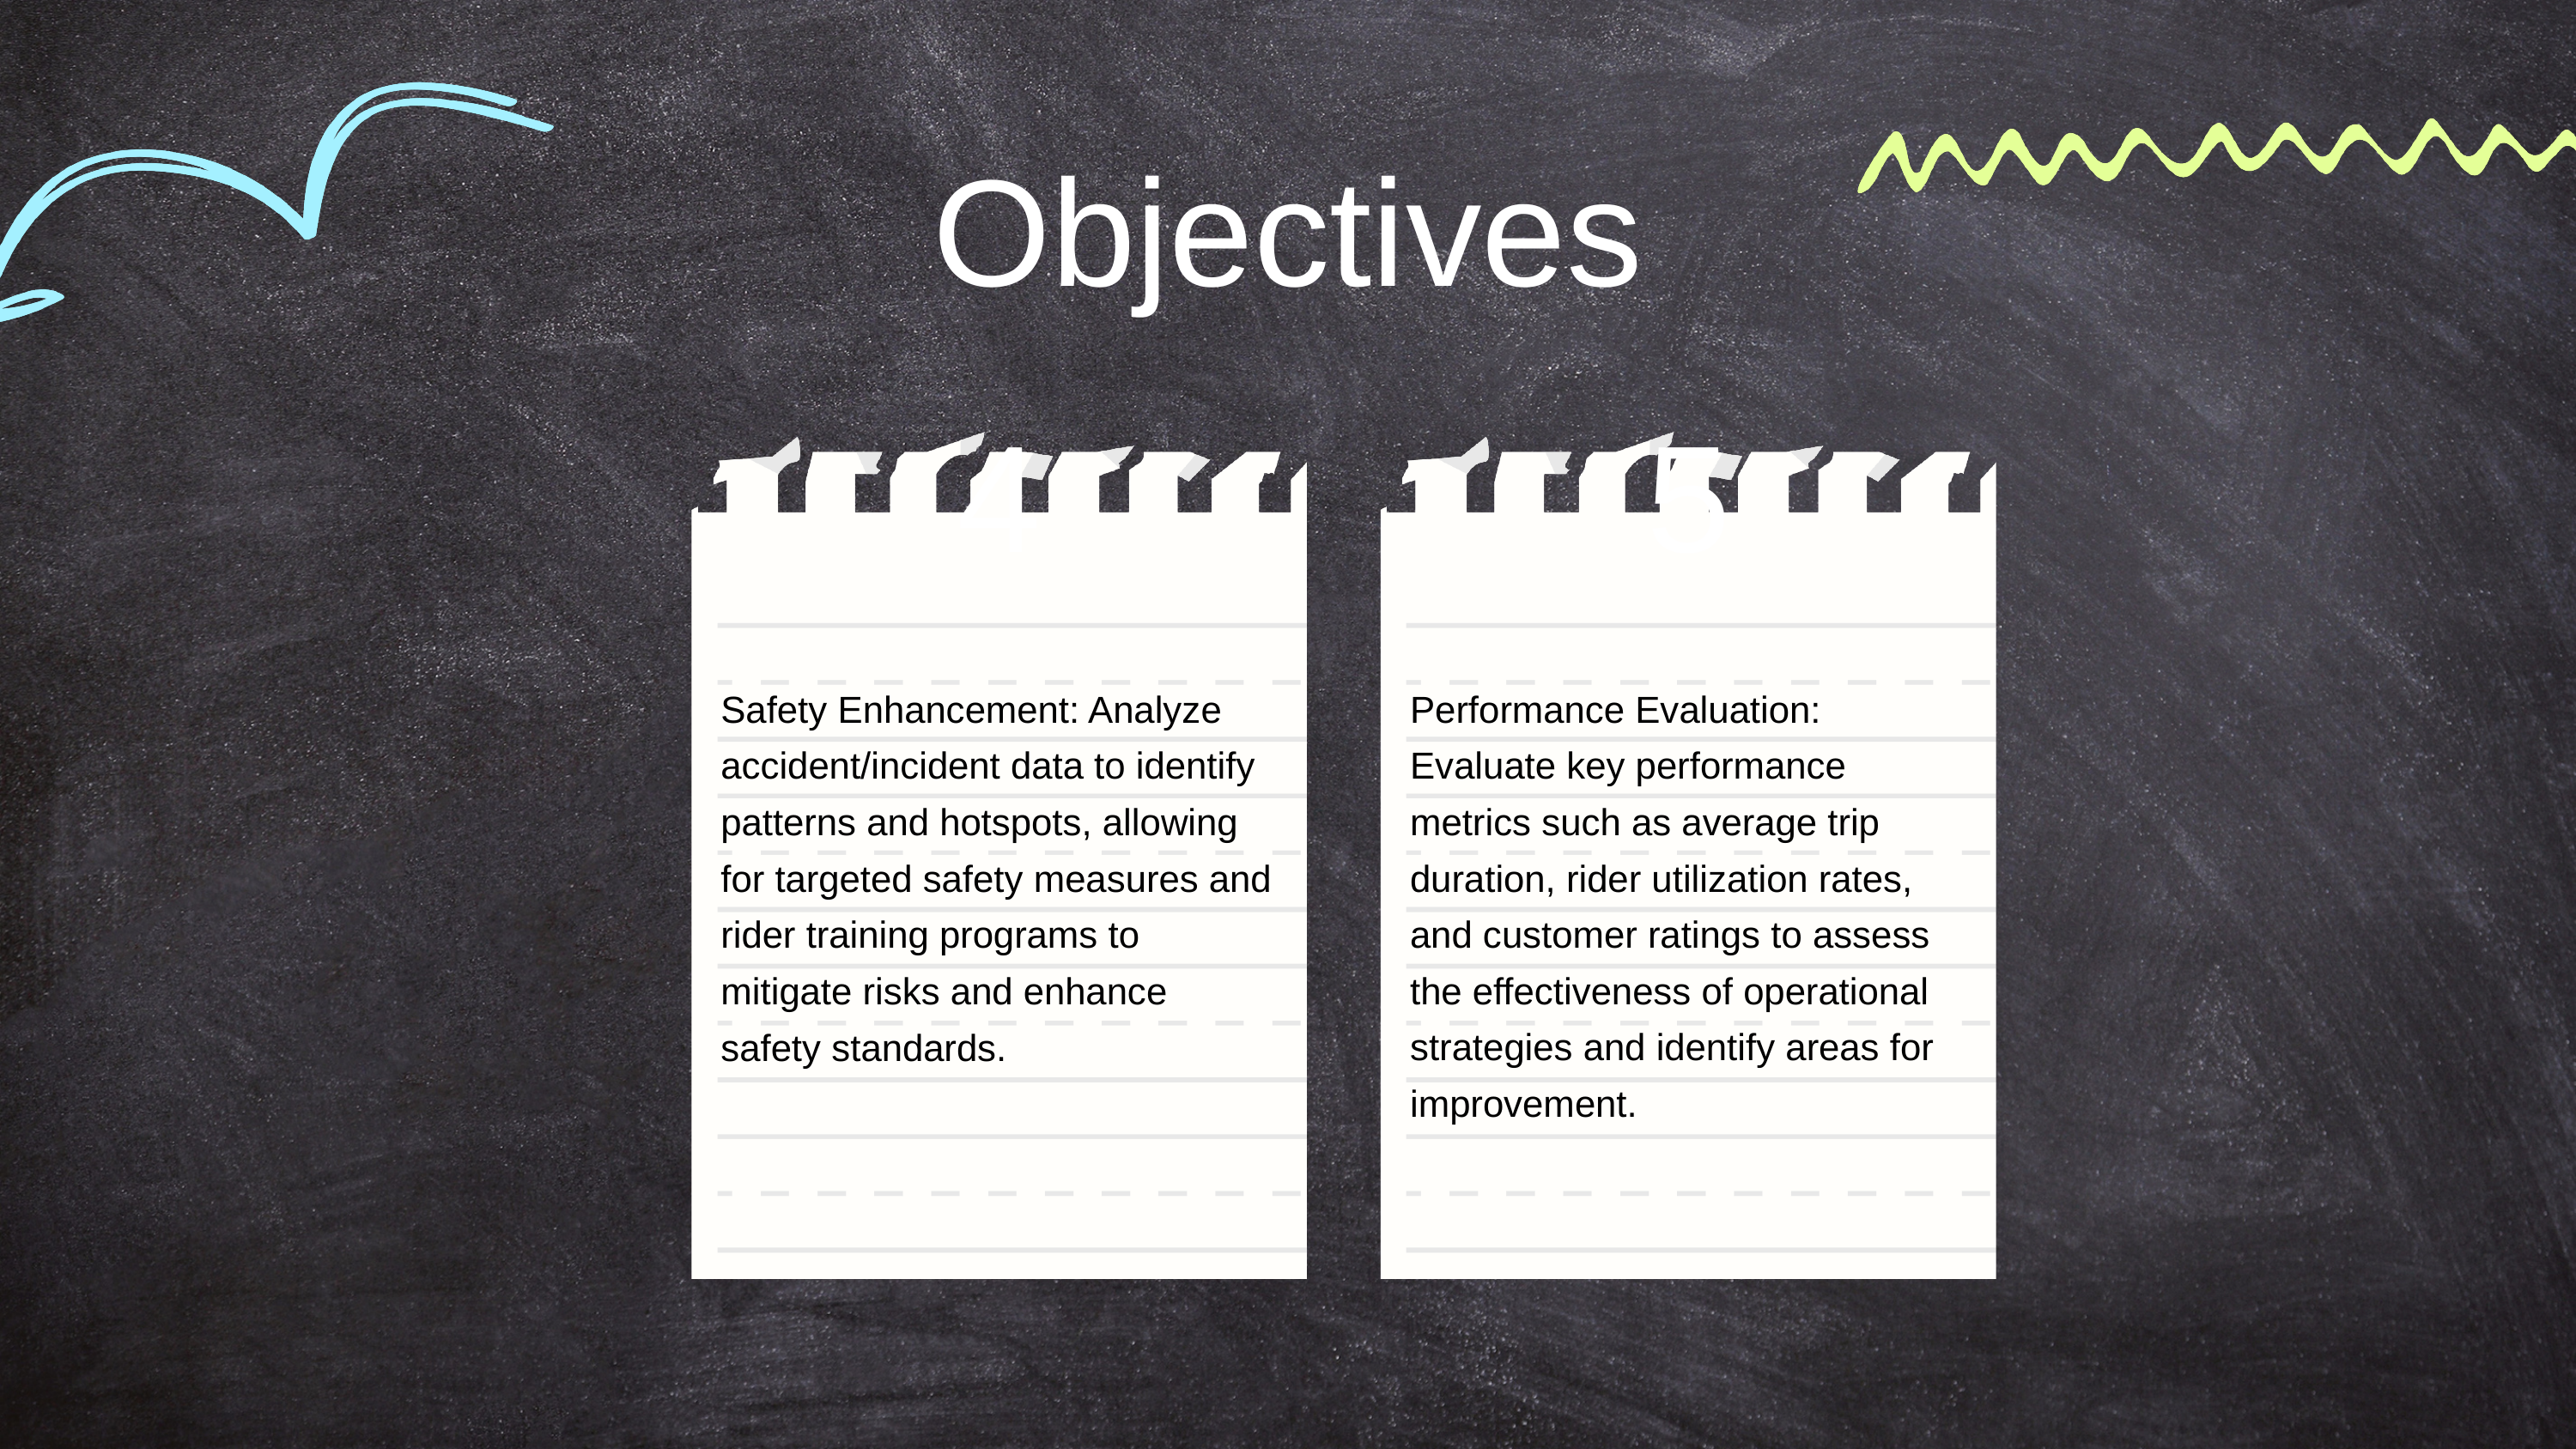

Objectives

4
5
Safety Enhancement: Analyze accident/incident data to identify patterns and hotspots, allowing for targeted safety measures and rider training programs to mitigate risks and enhance safety standards.
Performance Evaluation: Evaluate key performance metrics such as average trip duration, rider utilization rates, and customer ratings to assess the effectiveness of operational strategies and identify areas for improvement.